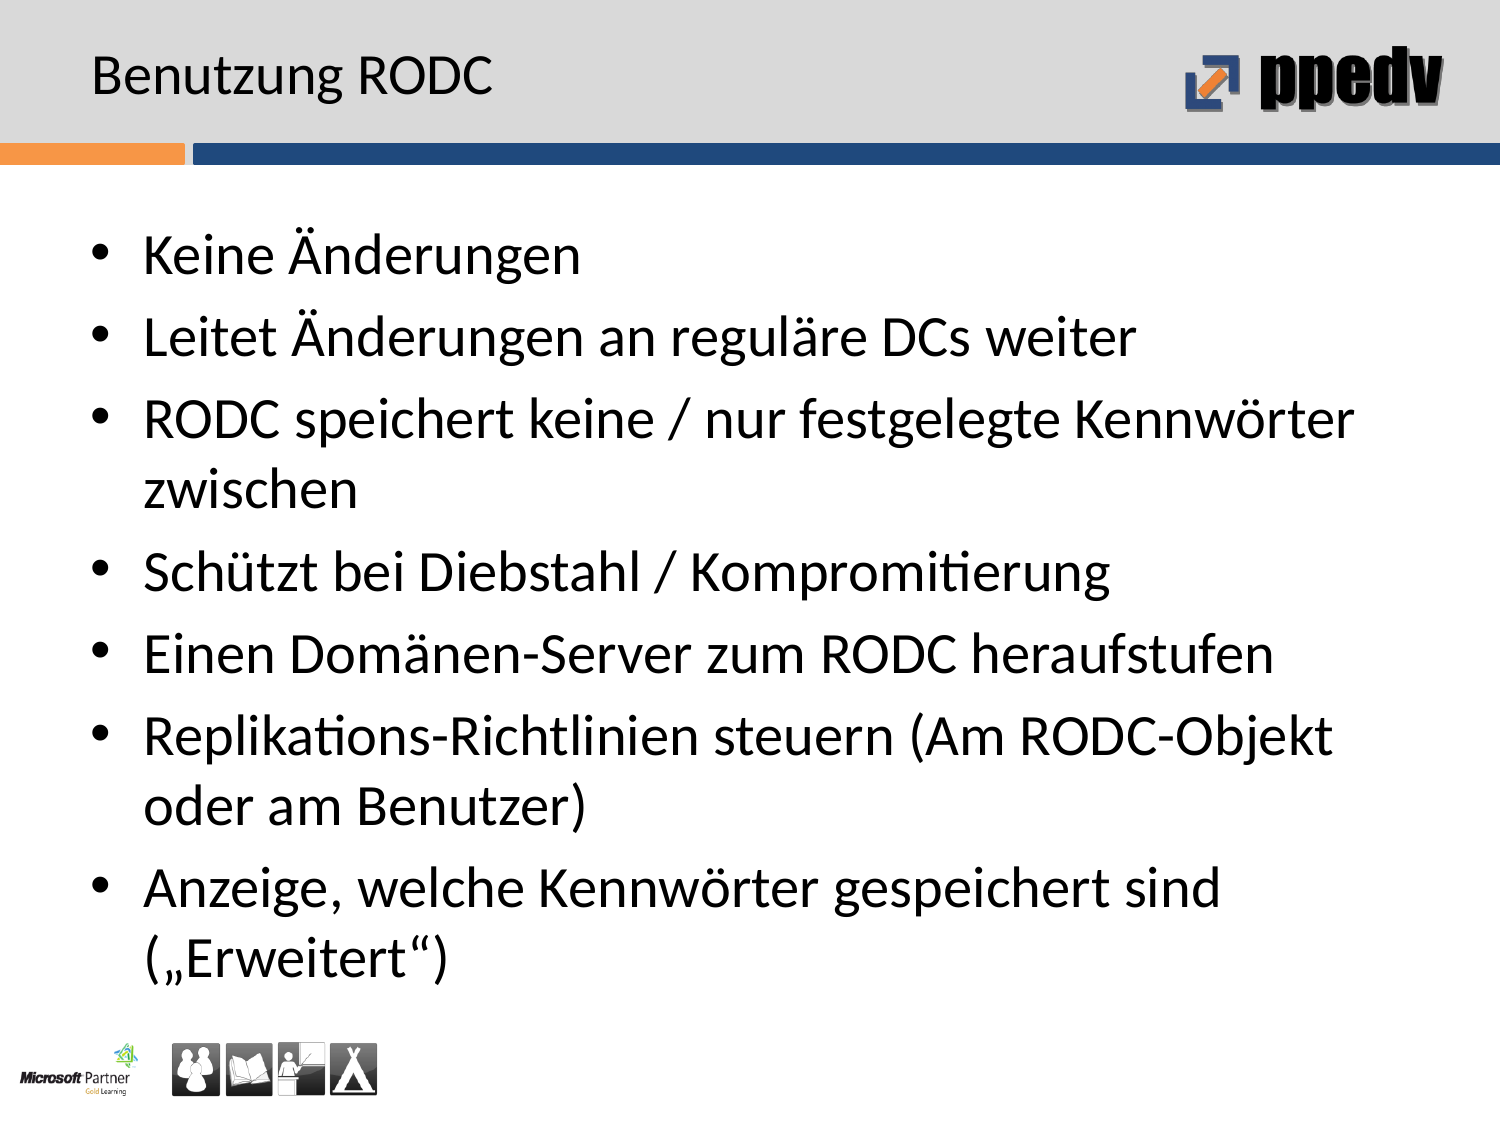

# Benutzung RODC
Keine Änderungen
Leitet Änderungen an reguläre DCs weiter
RODC speichert keine / nur festgelegte Kennwörter zwischen
Schützt bei Diebstahl / Kompromitierung
Einen Domänen-Server zum RODC heraufstufen
Replikations-Richtlinien steuern (Am RODC-Objekt oder am Benutzer)
Anzeige, welche Kennwörter gespeichert sind („Erweitert“)